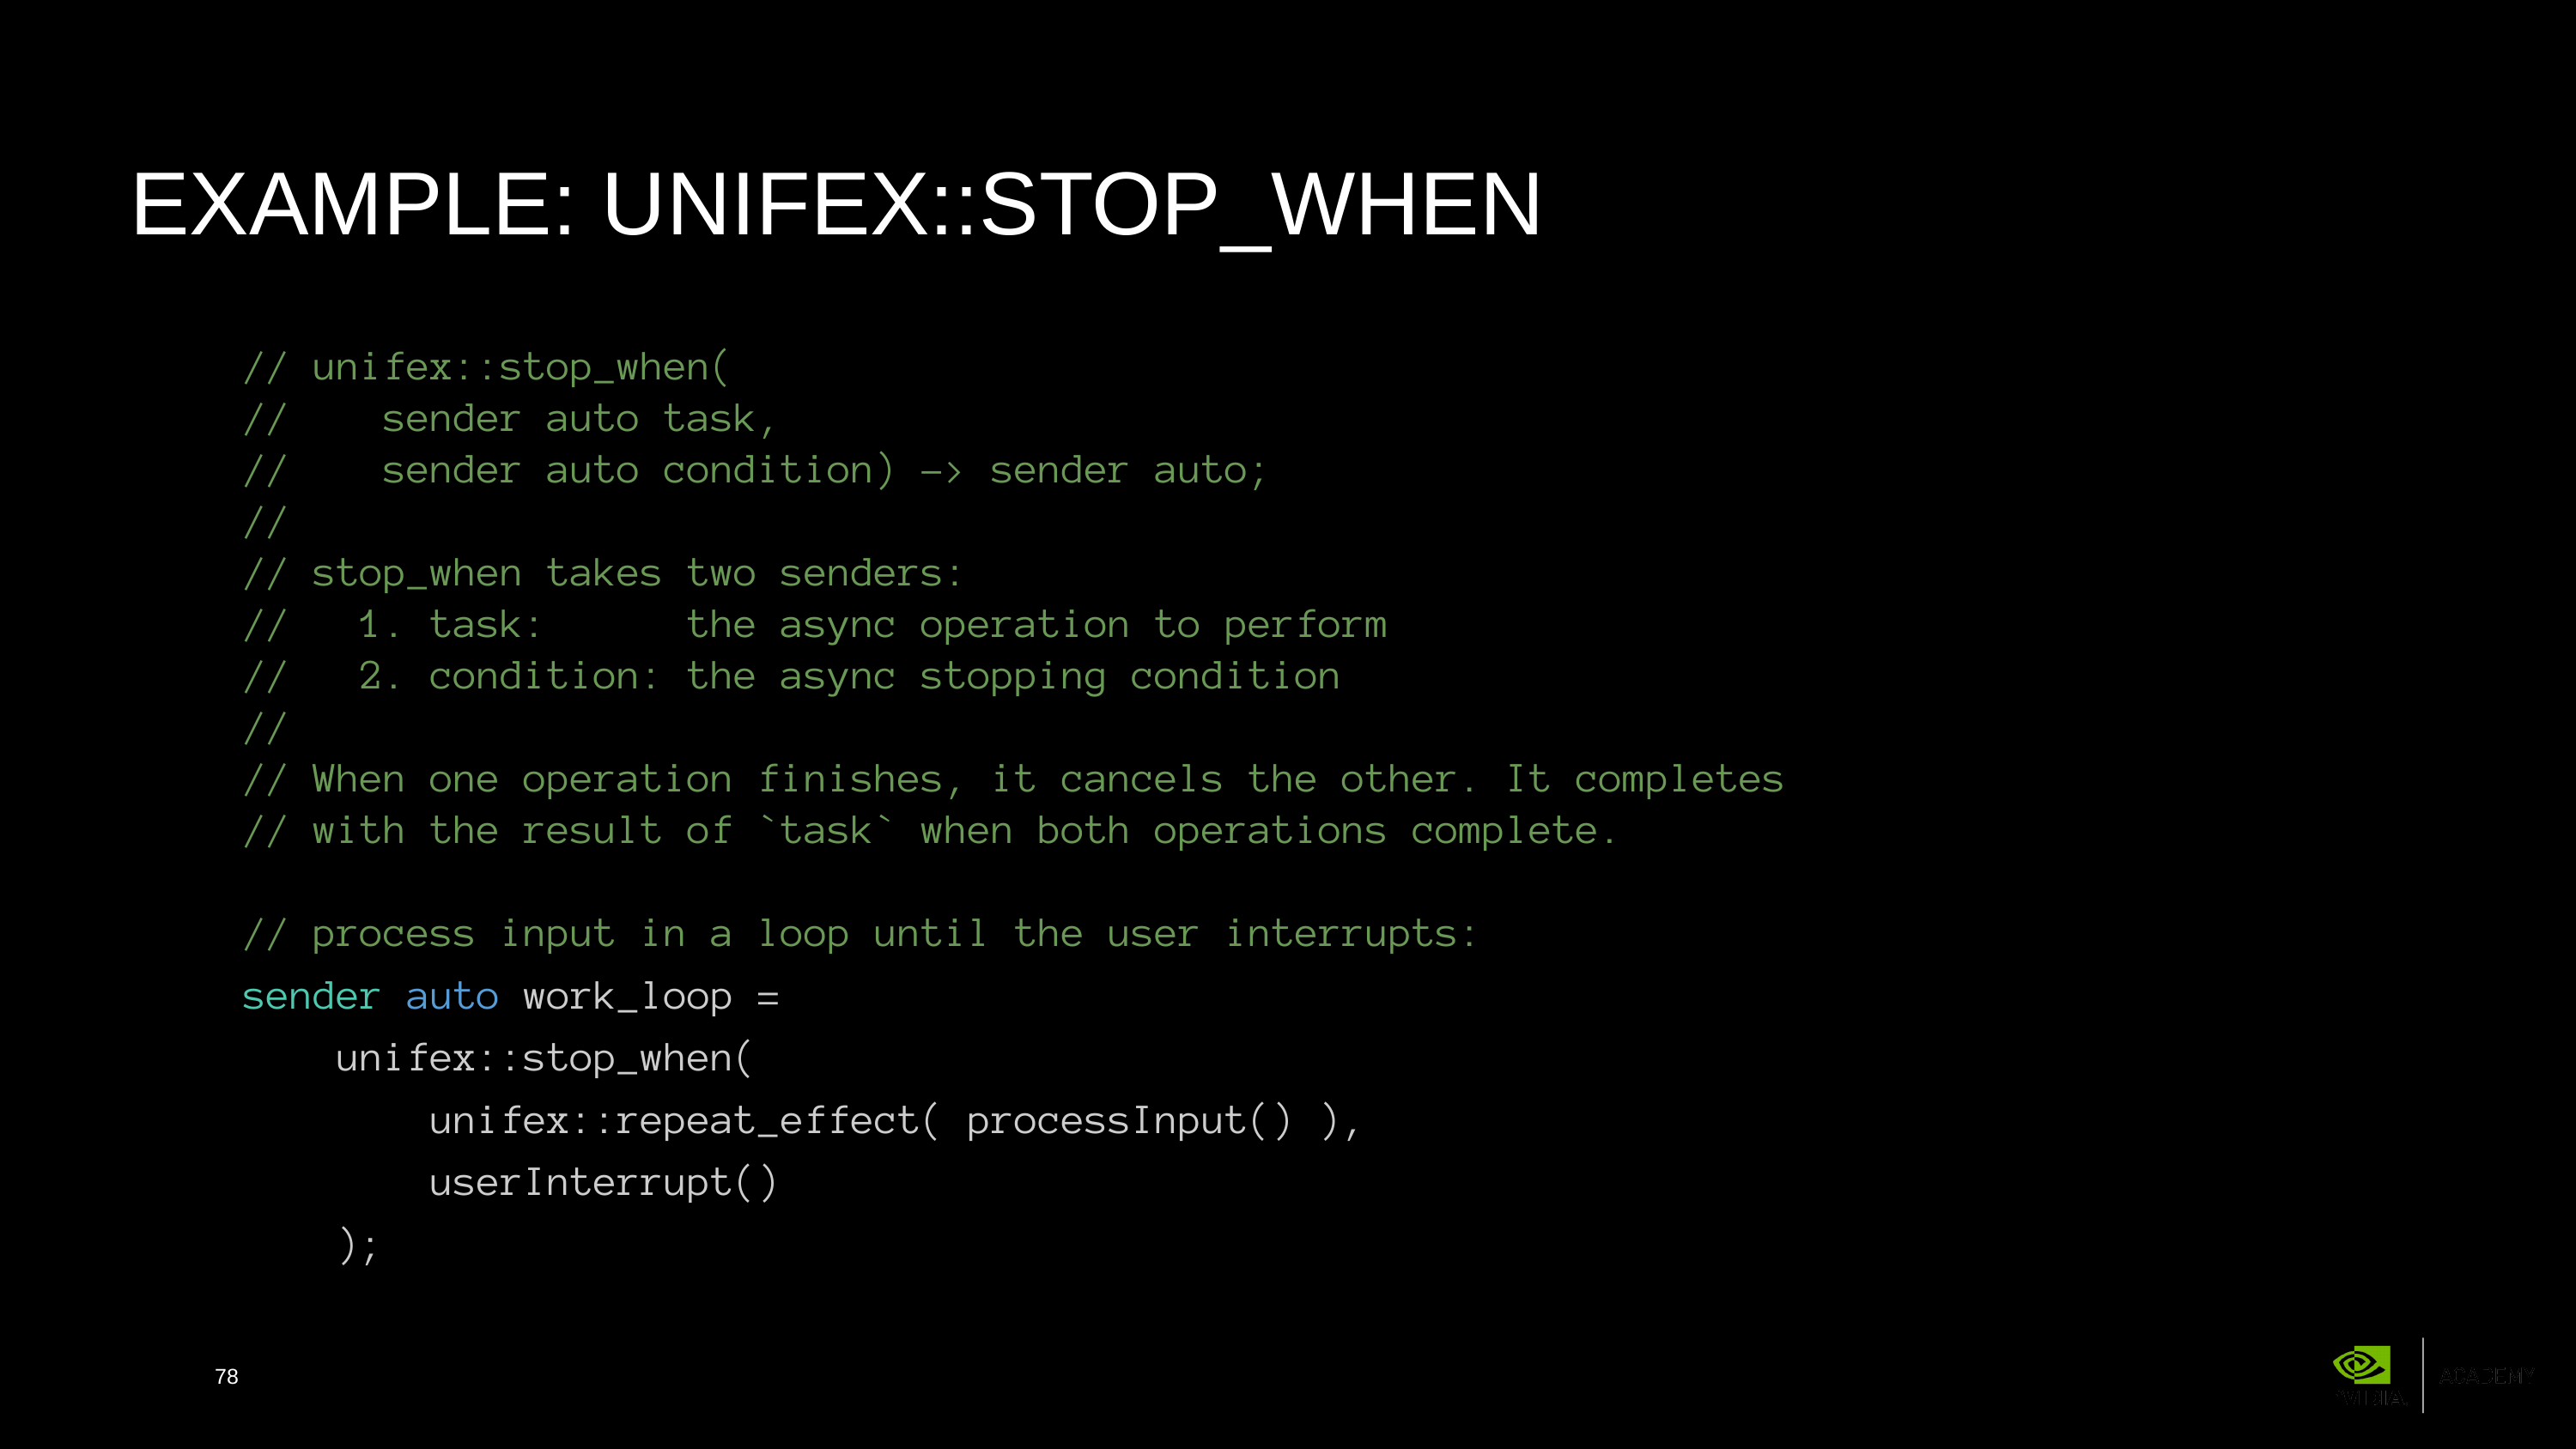

# Example: unifex::stop_when
// unifex::stop_when(
//    sender auto task,
//    sender auto condition) -> sender auto;
//
// stop_when takes two senders:
//   1. task:      the async operation to perform
//   2. condition: the async stopping condition
//
// When one operation finishes, it cancels the other. It completes
// with the result of `task` when both operations complete.

// process input in a loop until the user interrupts:
sender auto work_loop =
    unifex::stop_when(
        unifex::repeat_effect( processInput() ),
        userInterrupt()
    );

78